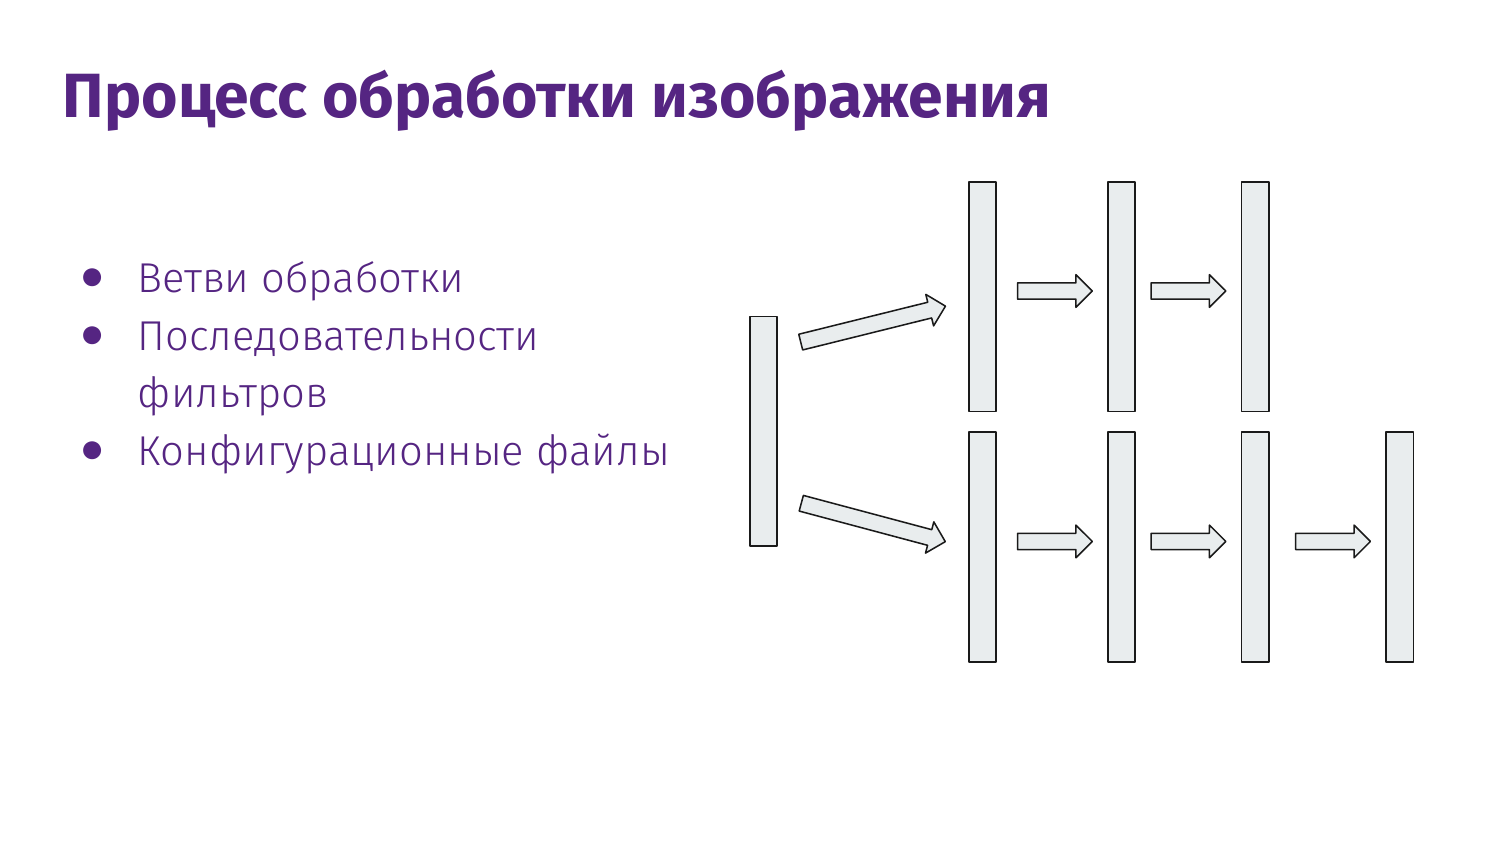

Процесс обработки изображения

Ветви обработки
Последовательности фильтров
Конфигурационные файлы